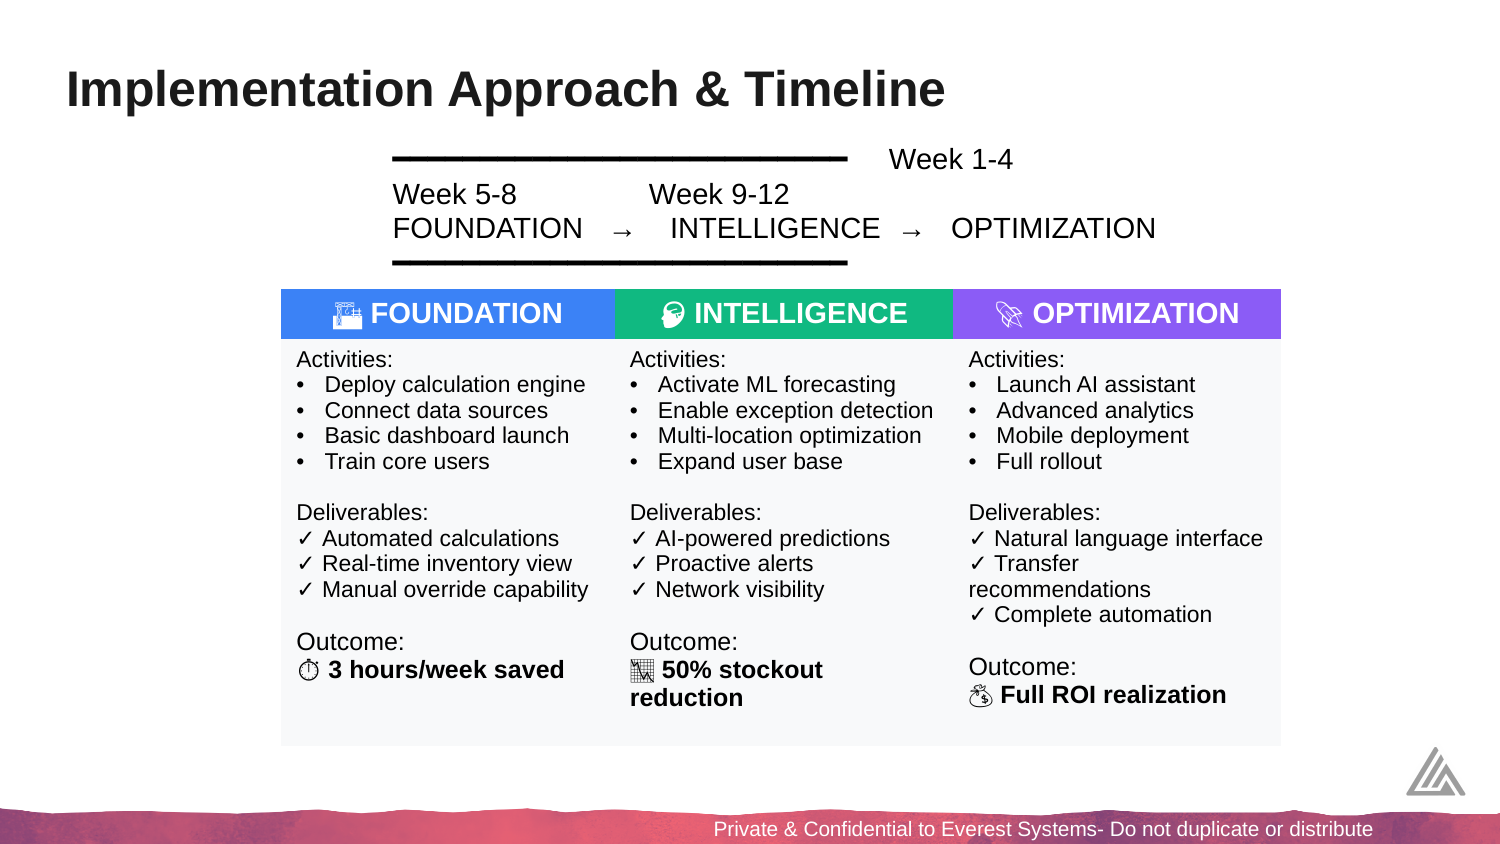

# Implementation Approach & Timeline
━━━━━━━━━━━━━━━━━━━━━━━━━━     Week 1-4                  Week 5-8                Week 9-12
FOUNDATION   →    INTELLIGENCE  →   OPTIMIZATION
━━━━━━━━━━━━━━━━━━━━━━━━━━
| 🏗️ FOUNDATION | 🧠 INTELLIGENCE | 🚀 OPTIMIZATION |
| --- | --- | --- |
| Activities: Deploy calculation engine Connect data sources Basic dashboard launch Train core users Deliverables: ✓ Automated calculations ✓ Real-time inventory view ✓ Manual override capability Outcome: ⏱️ 3 hours/week saved | Activities: Activate ML forecasting Enable exception detection Multi-location optimization Expand user base Deliverables: ✓ AI-powered predictions ✓ Proactive alerts ✓ Network visibility Outcome: 📉 50% stockout reduction | Activities: Launch AI assistant Advanced analytics Mobile deployment Full rollout Deliverables: ✓ Natural language interface ✓ Transfer recommendations ✓ Complete automation Outcome: 💰 Full ROI realization |